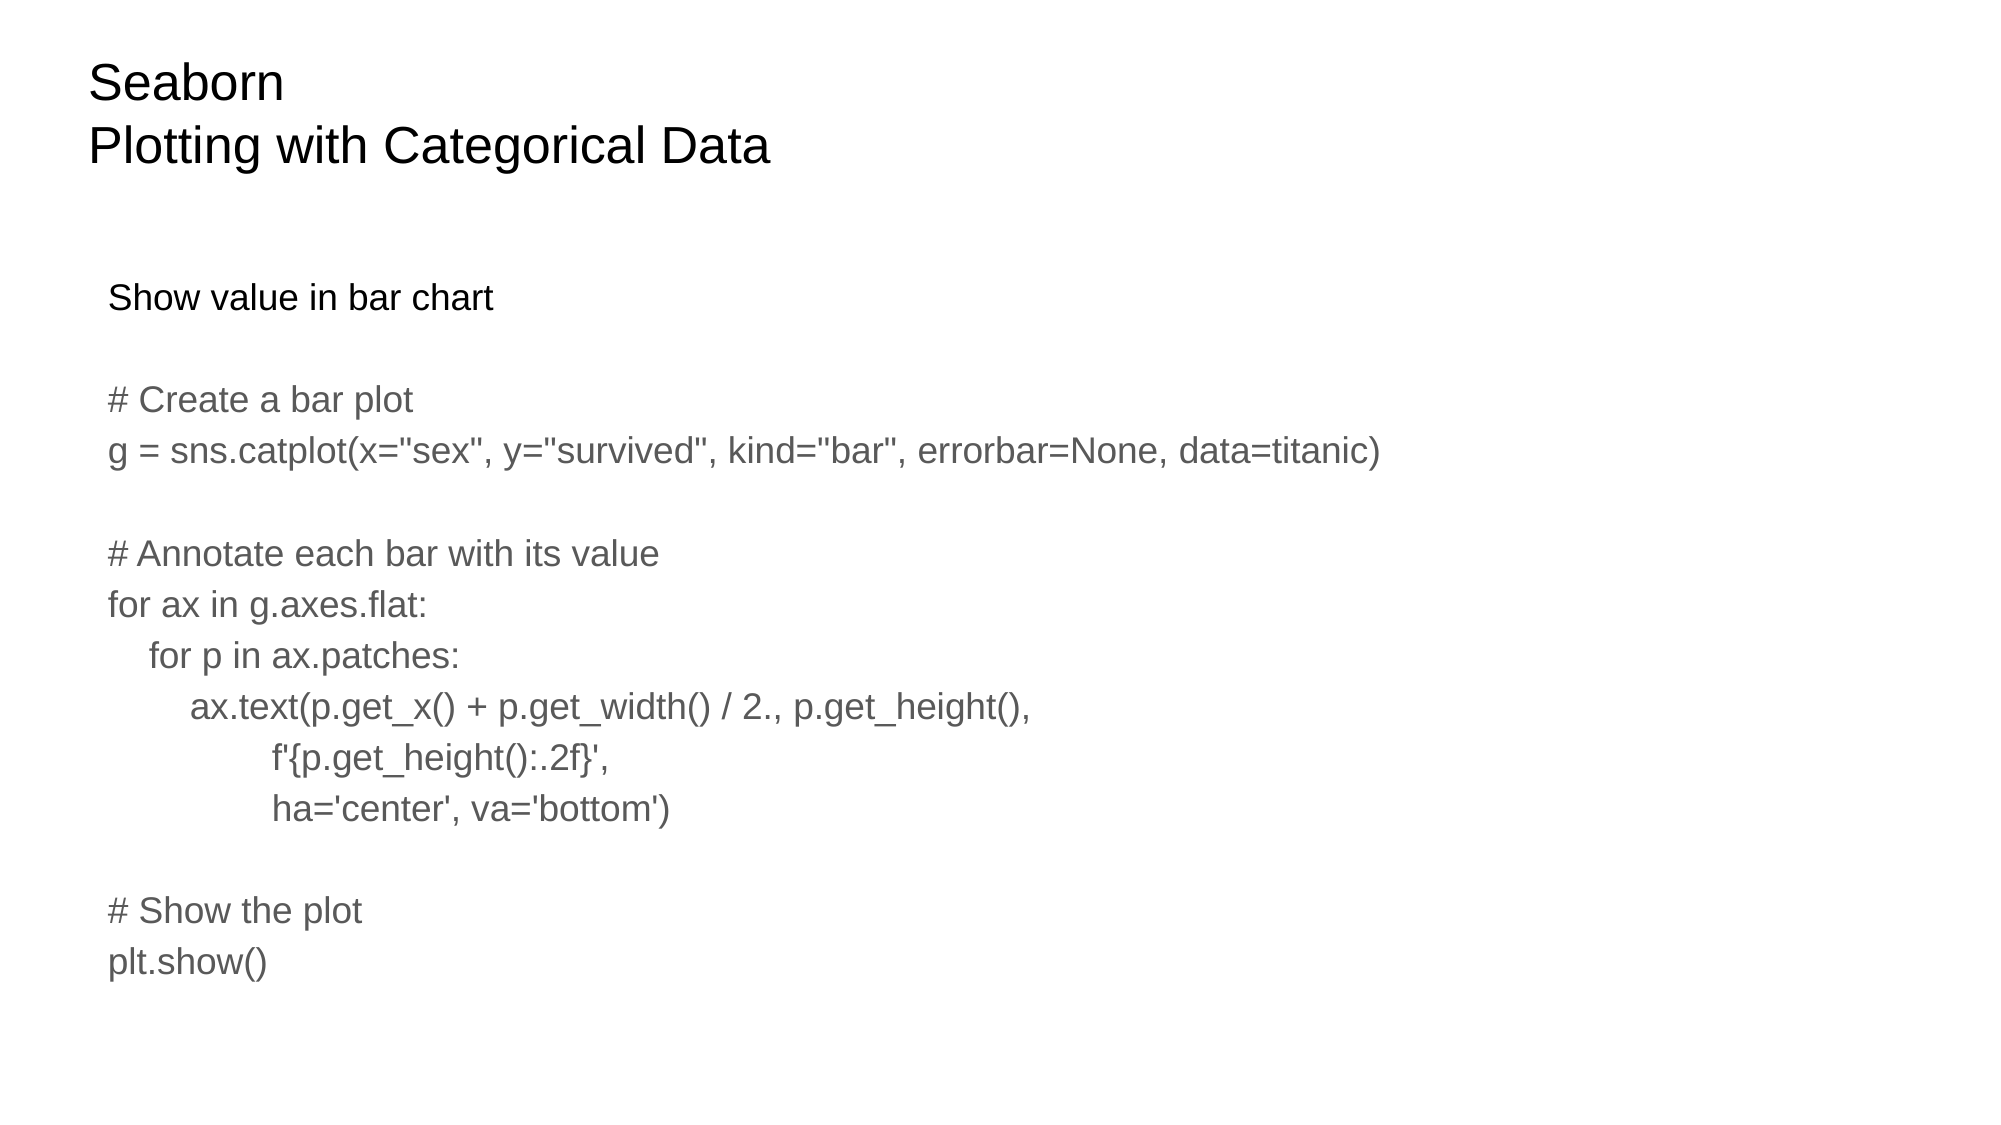

# Seaborn
Plotting with Categorical Data
Show value in bar chart

# Create a bar plot
g = sns.catplot(x="sex", y="survived", kind="bar", errorbar=None, data=titanic)

# Annotate each bar with its value
for ax in g.axes.flat:
    for p in ax.patches:
        ax.text(p.get_x() + p.get_width() / 2., p.get_height(),
                f'{p.get_height():.2f}',
                ha='center', va='bottom')

# Show the plot
plt.show()